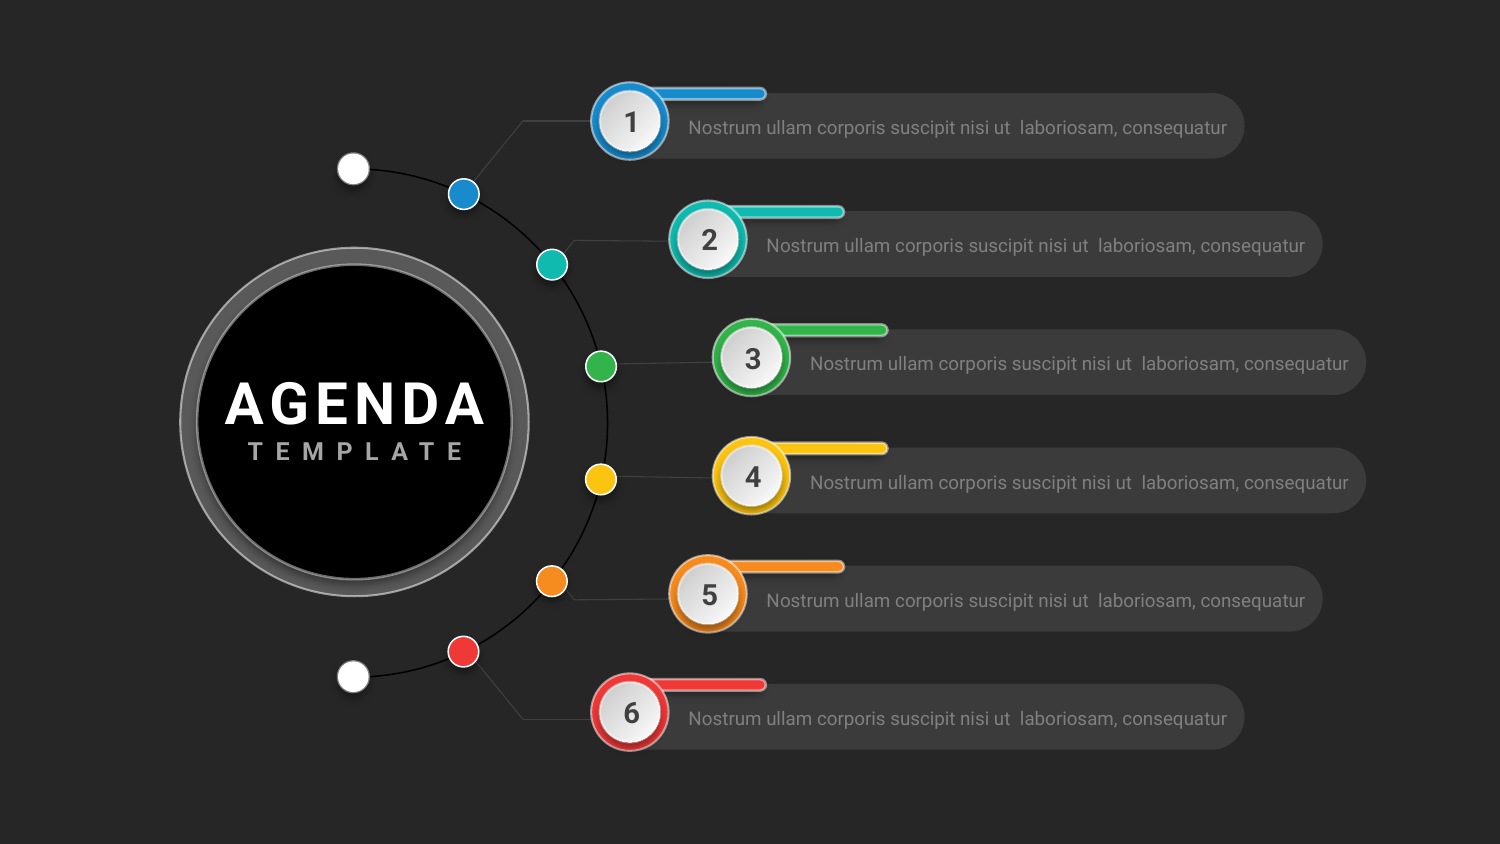

1

Nostrum ullam corporis suscipit nisi ut  laboriosam, consequatur

2

Nostrum ullam corporis suscipit nisi ut  laboriosam, consequatur

3

Nostrum ullam corporis suscipit nisi ut  laboriosam, consequatur

4

Nostrum ullam corporis suscipit nisi ut  laboriosam, consequatur

5

Nostrum ullam corporis suscipit nisi ut  laboriosam, consequatur

6

Nostrum ullam corporis suscipit nisi ut  laboriosam, consequatur

AGENDA
TEMPLATE